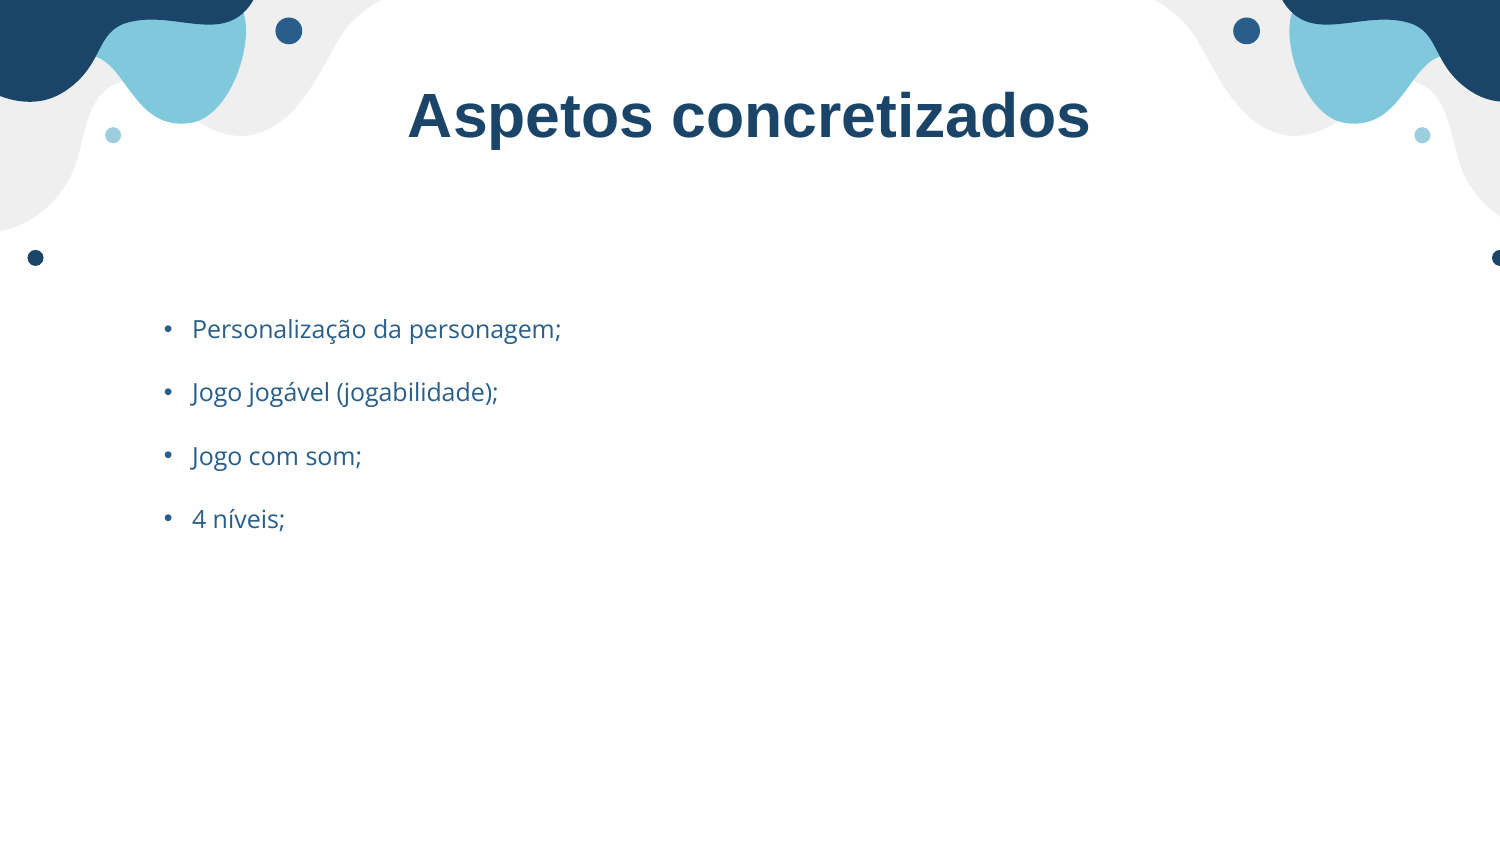

# Aspetos concretizados

Personalização da personagem;
Jogo jogável (jogabilidade);
Jogo com som;
4 níveis;